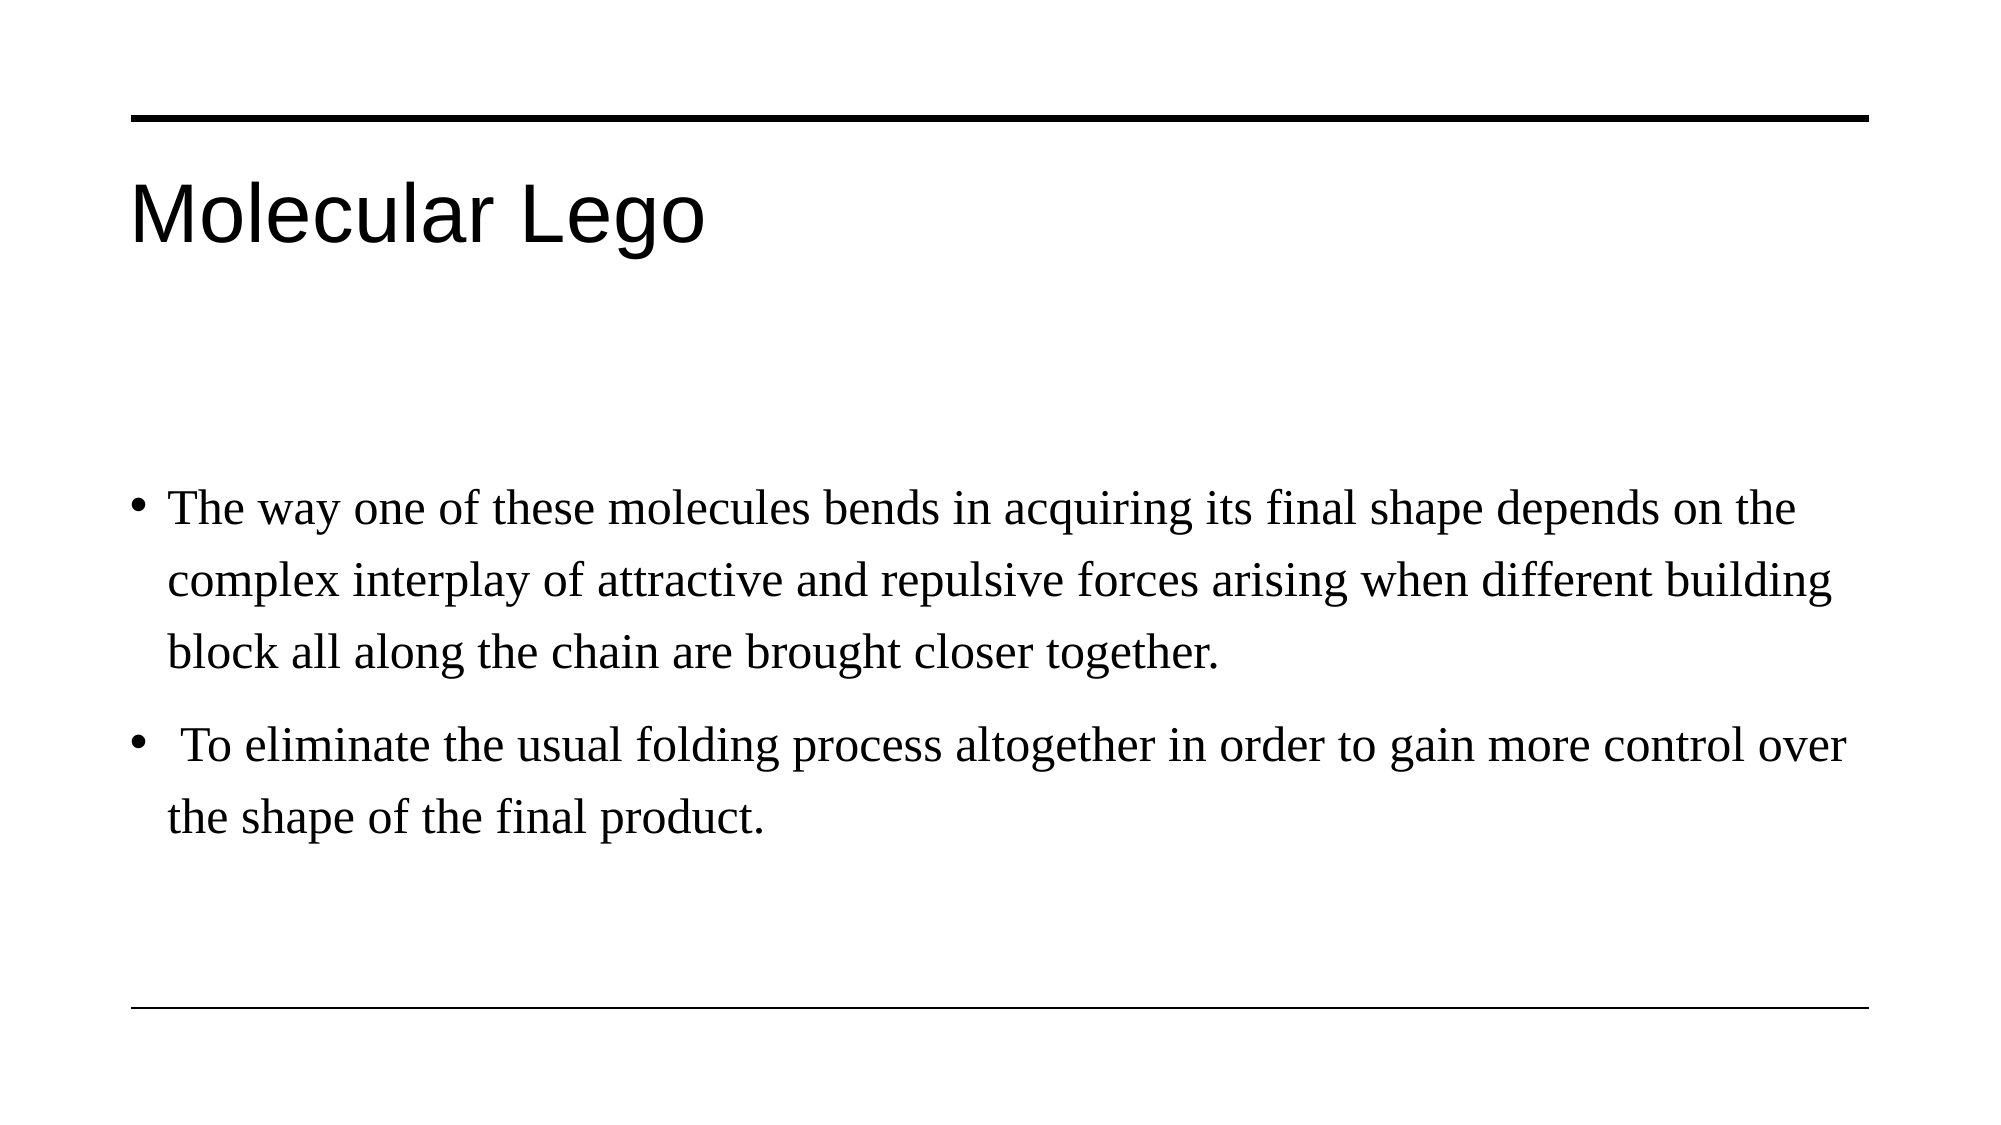

# Molecular Lego
The way one of these molecules bends in acquiring its final shape depends on the complex interplay of attractive and repulsive forces arising when different building block all along the chain are brought closer together.
 To eliminate the usual folding process altogether in order to gain more control over the shape of the final product.